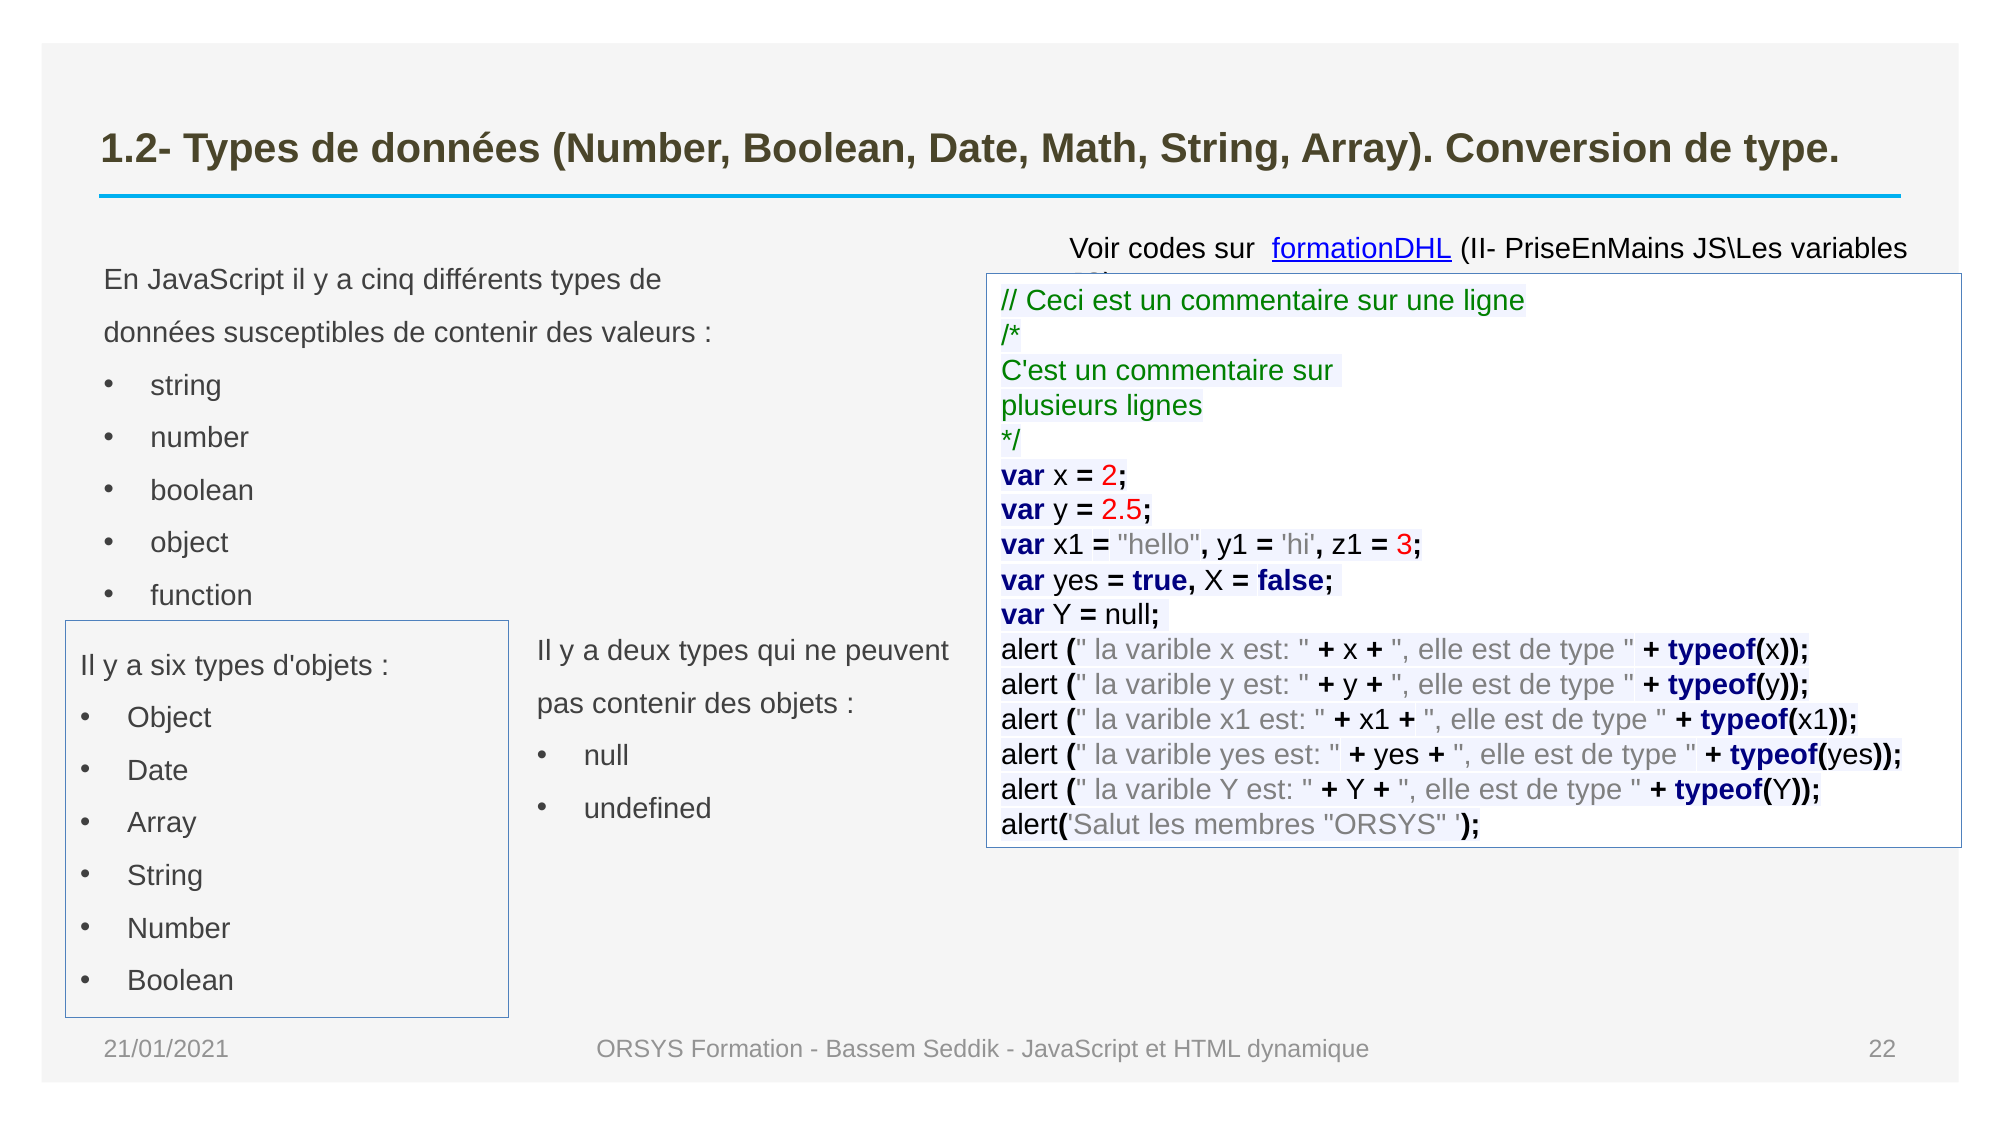

# 1.2- Types de données (Number, Boolean, Date, Math, String, Array). Conversion de type.
Voir codes sur  formationDHL (II- PriseEnMains JS\Les variables JS)
En JavaScript il y a cinq différents types de données susceptibles de contenir des valeurs :
string
number
boolean
object
function
// Ceci est un commentaire sur une ligne
/*
C'est un commentaire sur
plusieurs lignes
*/
var x = 2;
var y = 2.5;
var x1 = "hello", y1 = 'hi', z1 = 3;
var yes = true, X = false;
var Y = null;
alert (" la varible x est: " + x + ", elle est de type " + typeof(x));
alert (" la varible y est: " + y + ", elle est de type " + typeof(y));
alert (" la varible x1 est: " + x1 + ", elle est de type " + typeof(x1));
alert (" la varible yes est: " + yes + ", elle est de type " + typeof(yes));
alert (" la varible Y est: " + Y + ", elle est de type " + typeof(Y));
alert('Salut les membres "ORSYS" ');
Il y a deux types qui ne peuvent pas contenir des objets :
null
undefined
Il y a six types d'objets :
Object
Date
Array
String
Number
Boolean
21/01/2021
ORSYS Formation - Bassem Seddik - JavaScript et HTML dynamique
22